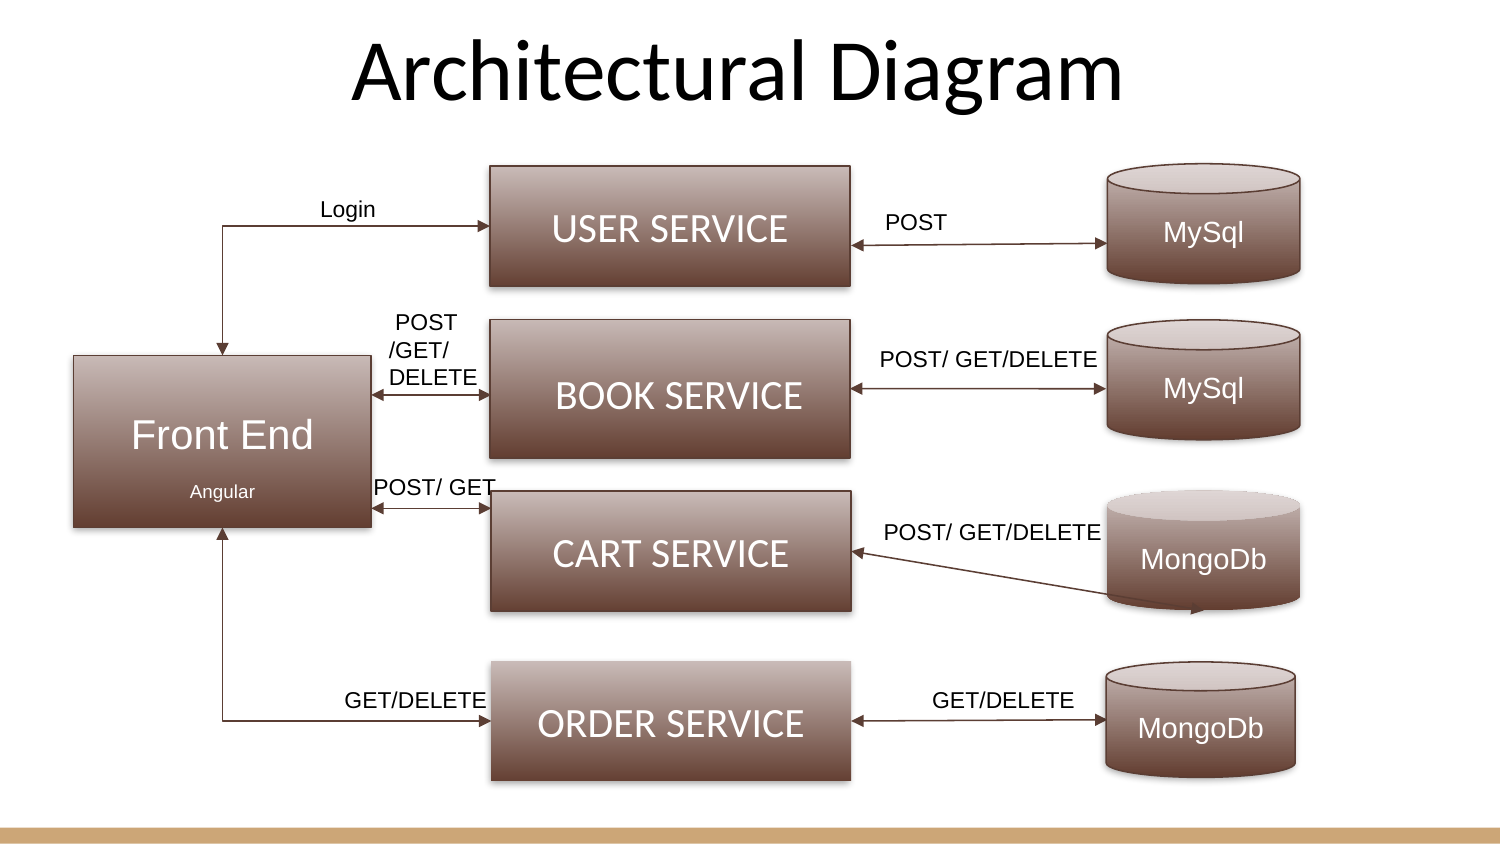

# Architectural Diagram

MySql

USER SERVICE
 Login
 POST

 POST
/GET/
DELETE
BOOK SERVICE

MySql

POST/ GET/DELETE

Front End

Angular

POST/ GET

MongoDb

CART SERVICE
POST/ GET/DELETE
ORDER SERVICE
MongoDb
 GET/DELETE
 GET/DELETE